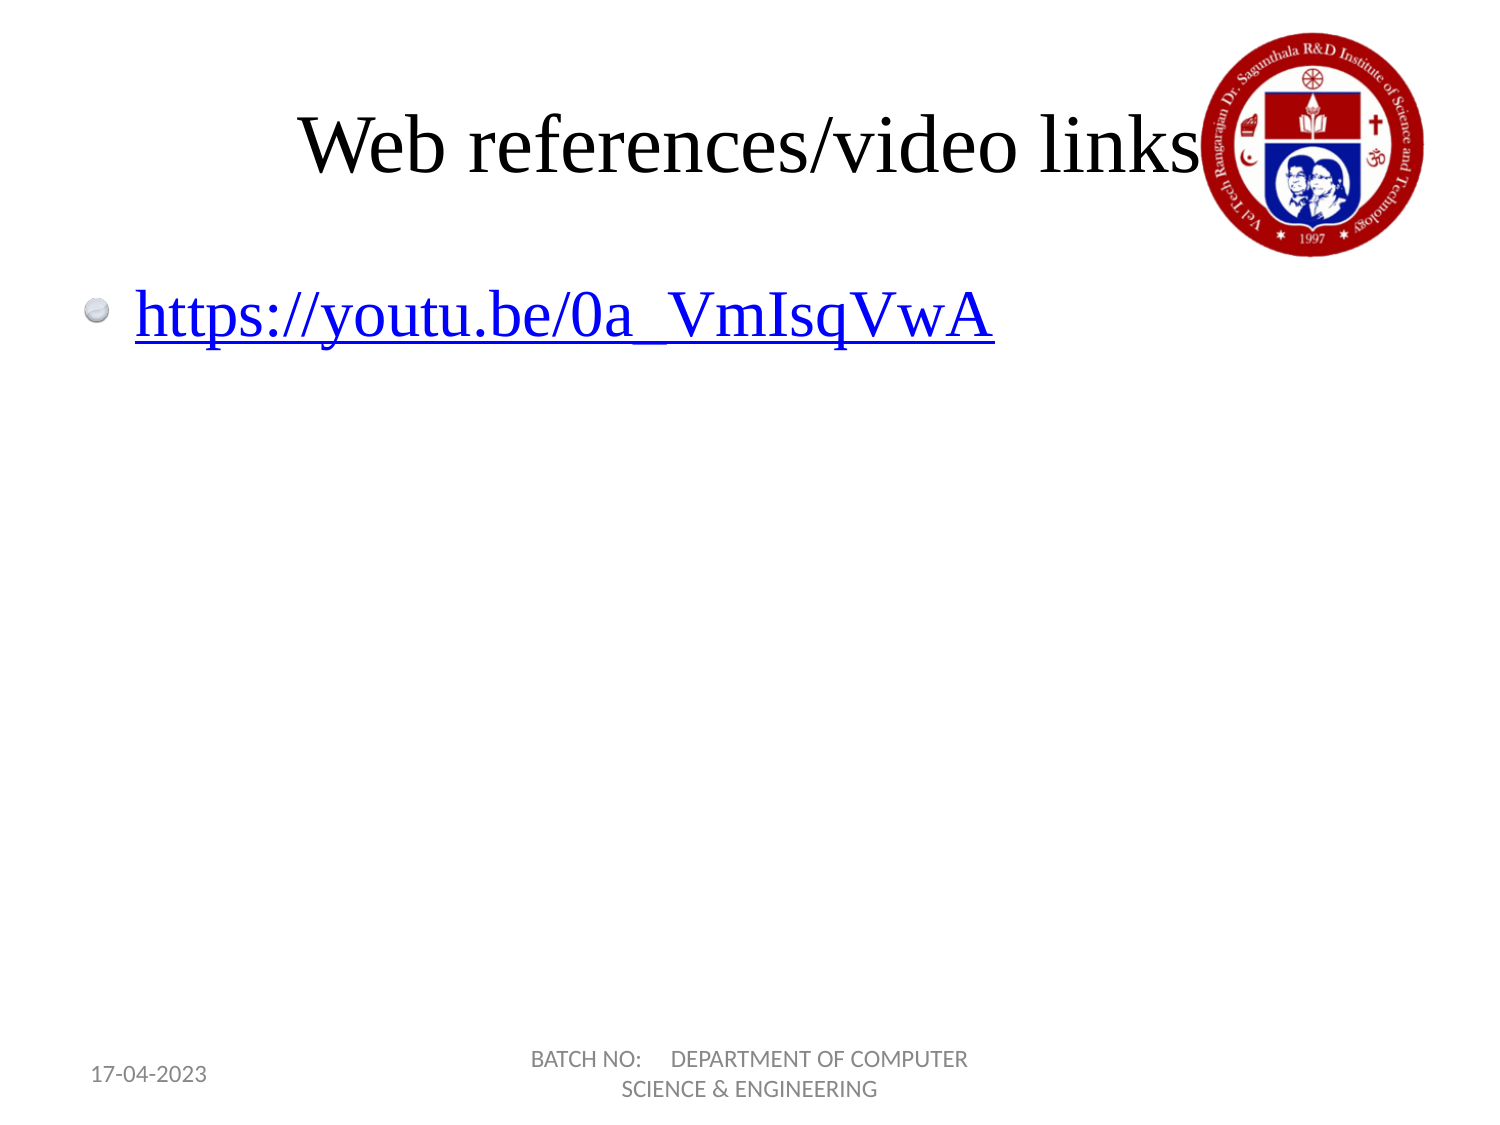

# Web references/video links
https://youtu.be/0a_VmIsqVwA
BATCH NO:     DEPARTMENT OF COMPUTER SCIENCE & ENGINEERING
17-04-2023
33